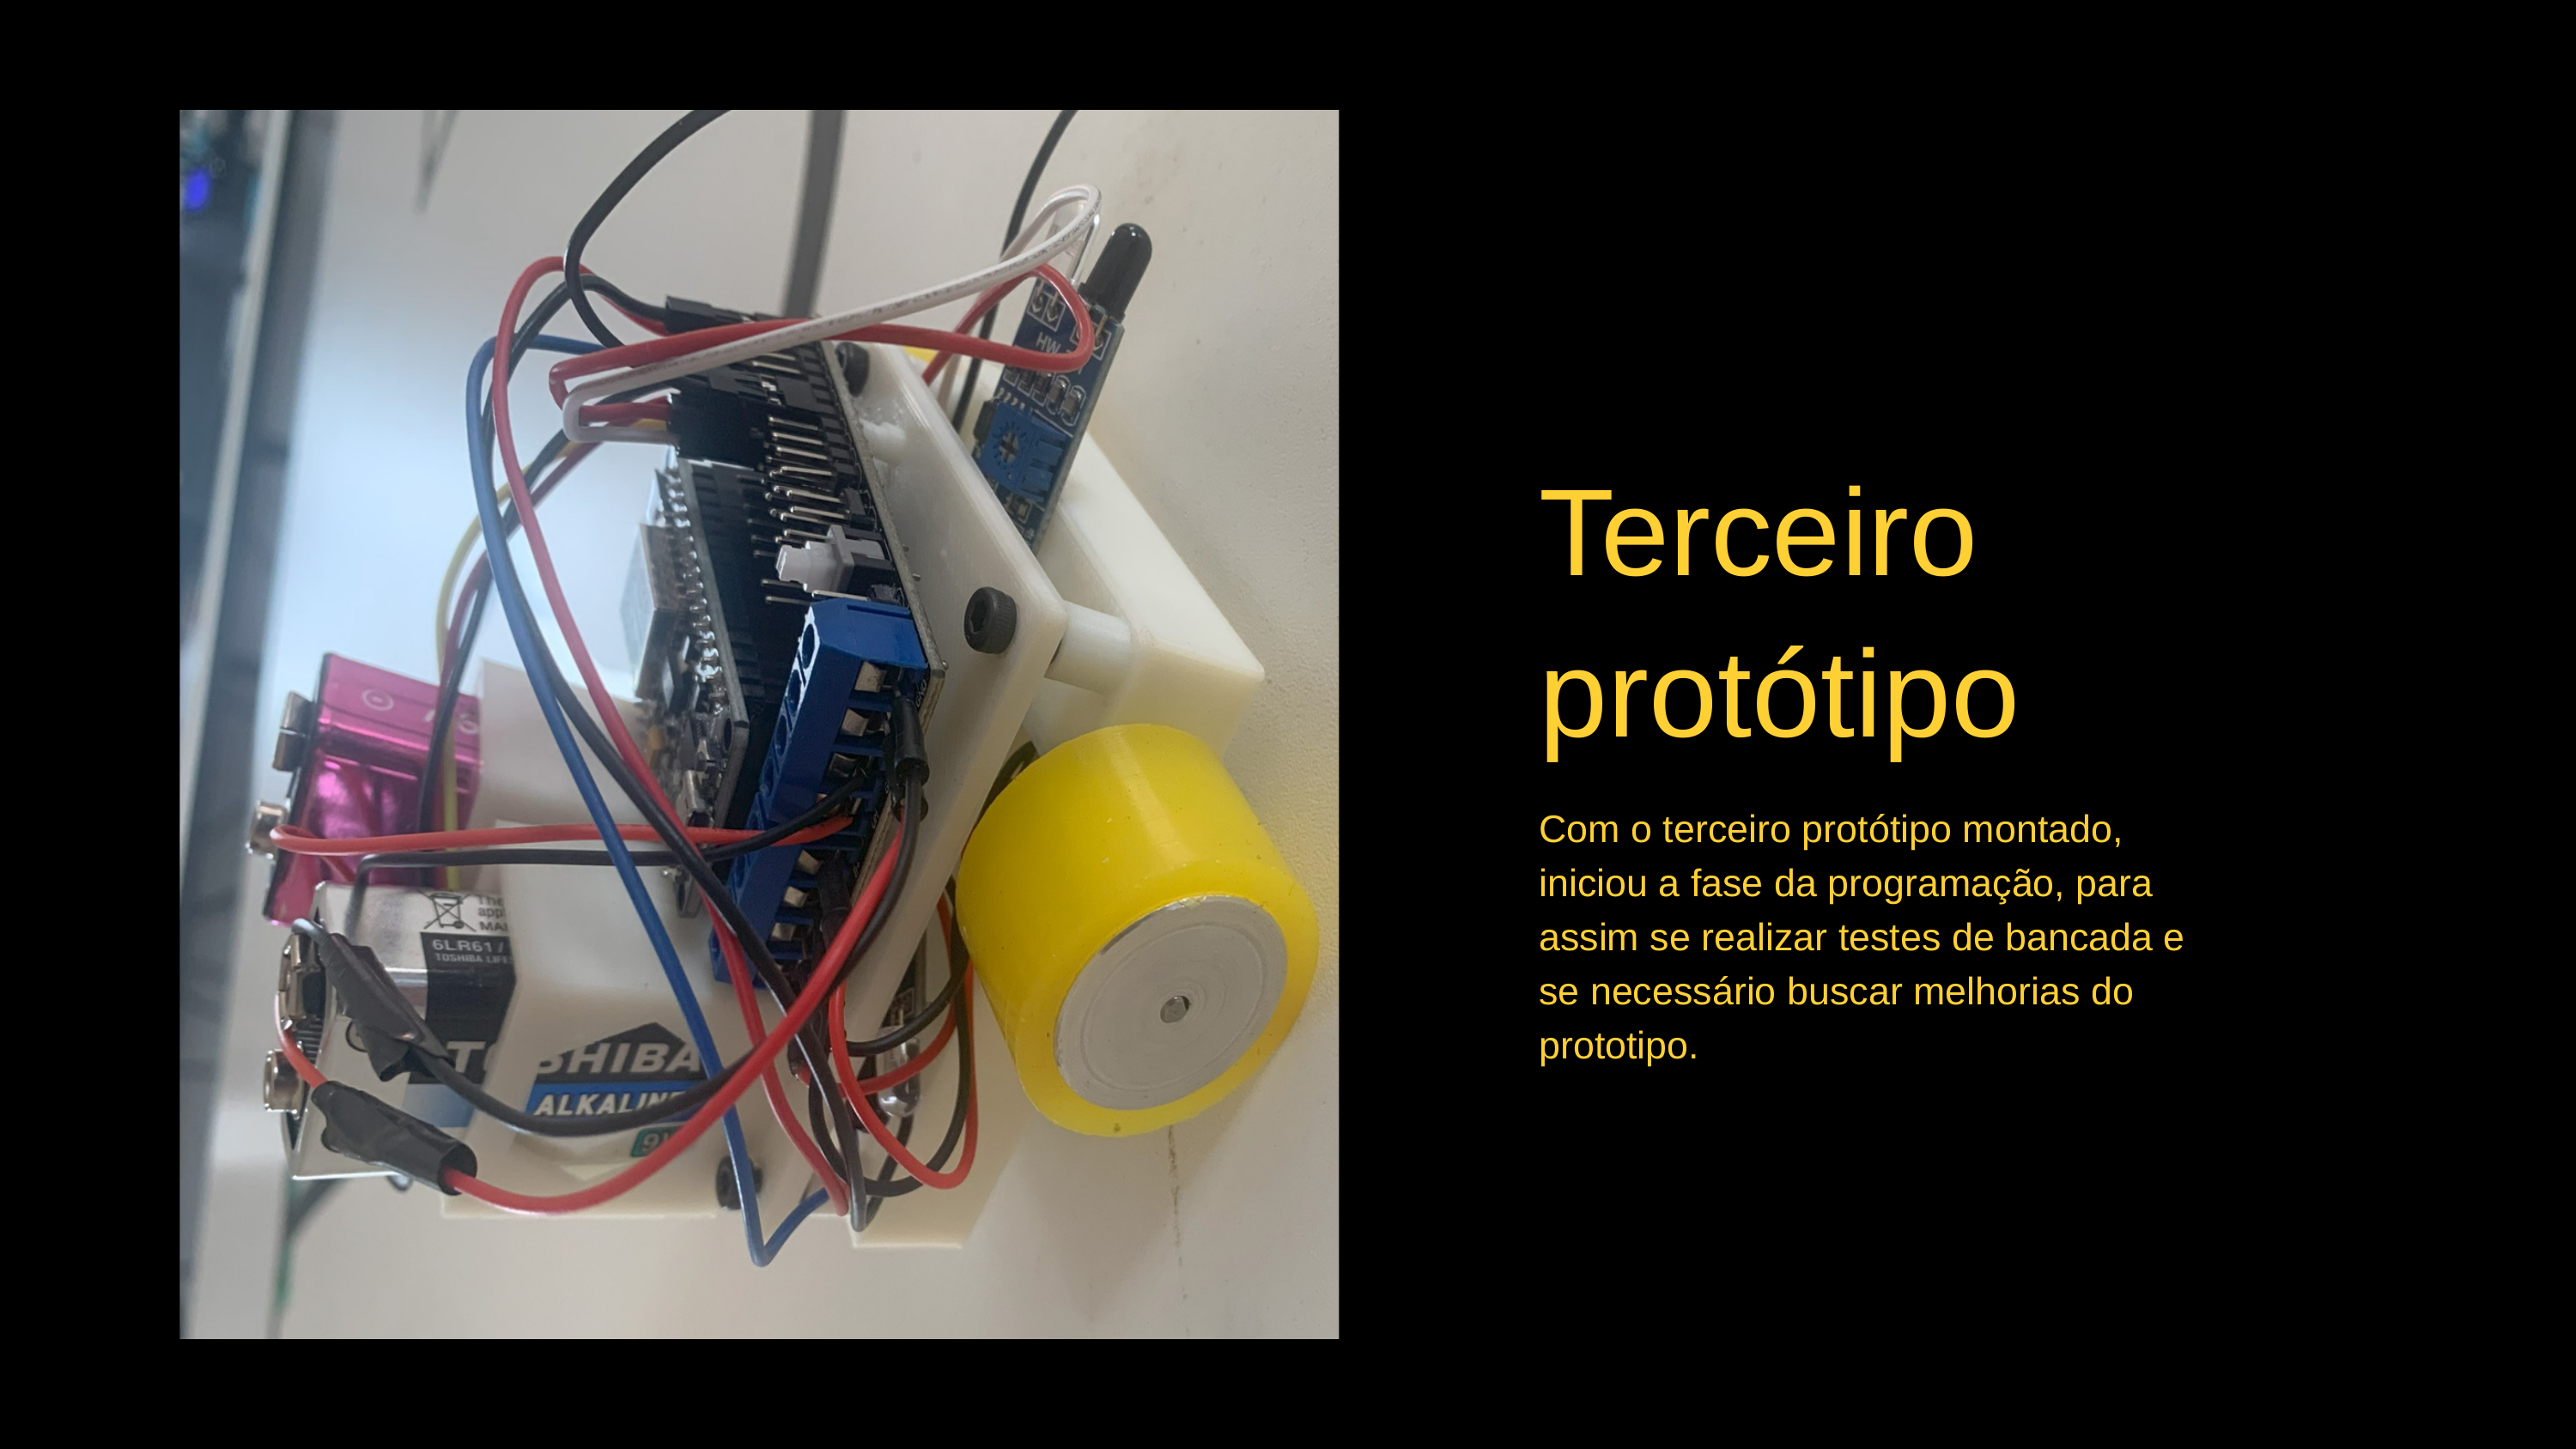

Terceiro protótipo
Com o terceiro protótipo montado, iniciou a fase da programação, para assim se realizar testes de bancada e se necessário buscar melhorias do prototipo.